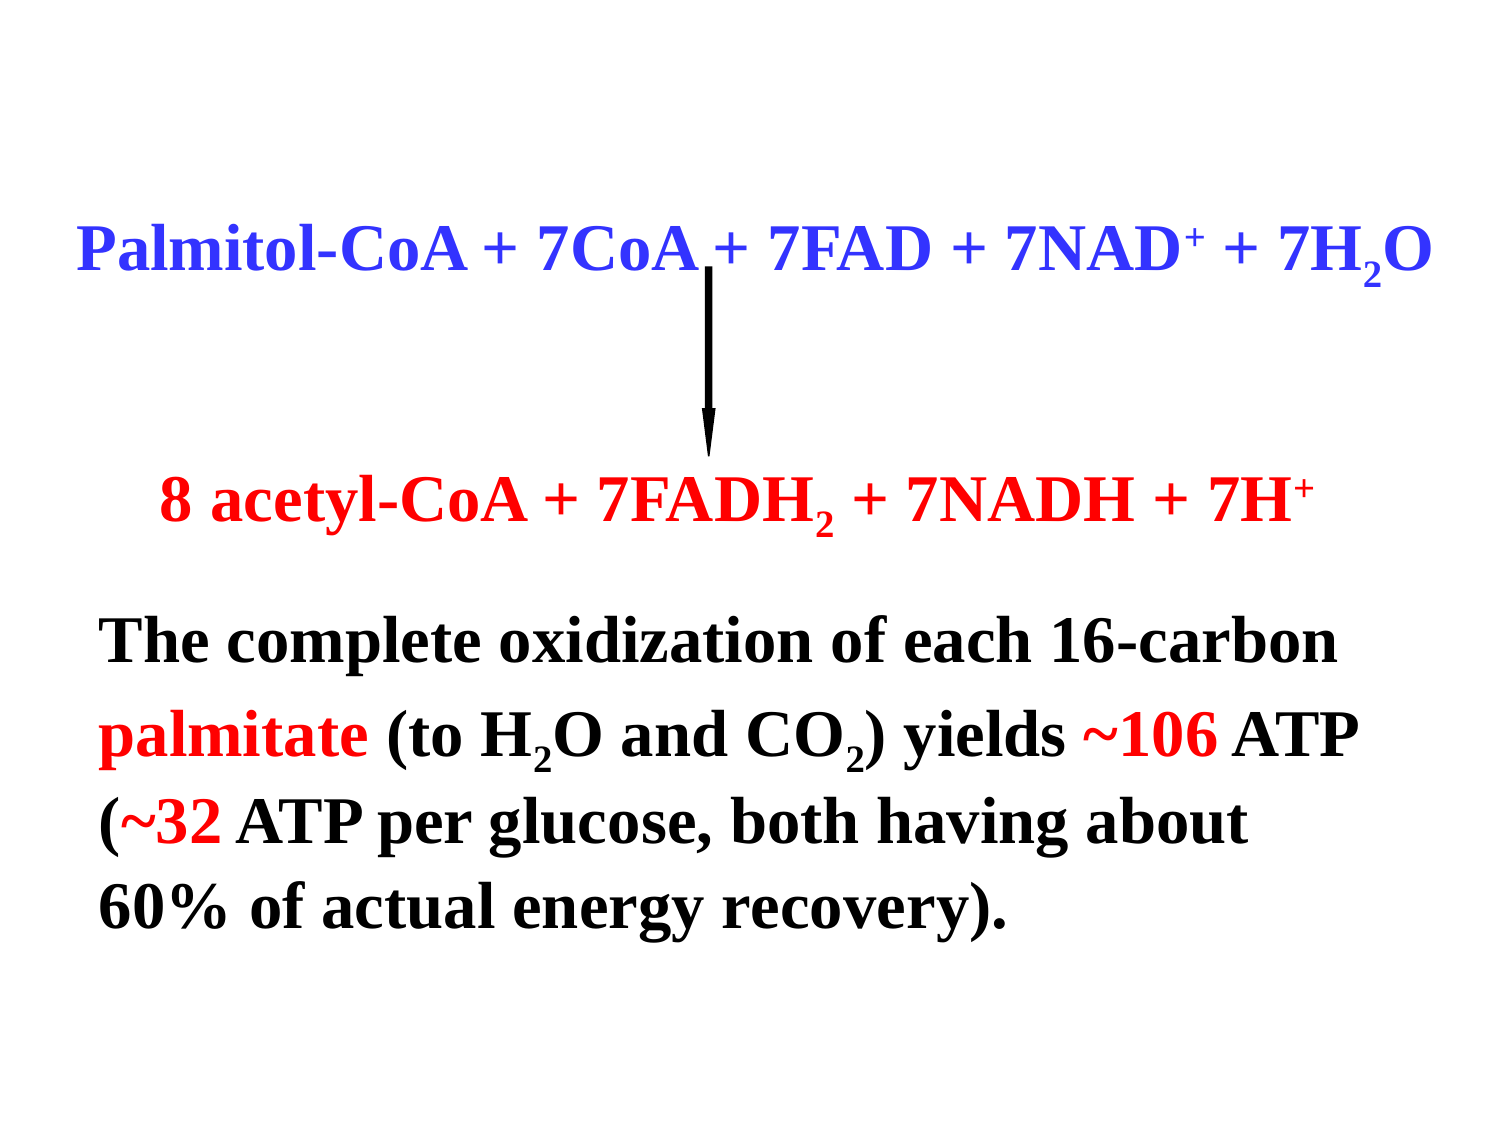

Palmitol-CoA + 7CoA + 7FAD + 7NAD+ + 7H2O

     8 acetyl-CoA + 7FADH2 + 7NADH + 7H+

The complete oxidization of each 16-carbon
palmitate (to H2O and CO2) yields ~106 ATP
(~32 ATP per glucose, both having about
60% of actual energy recovery).